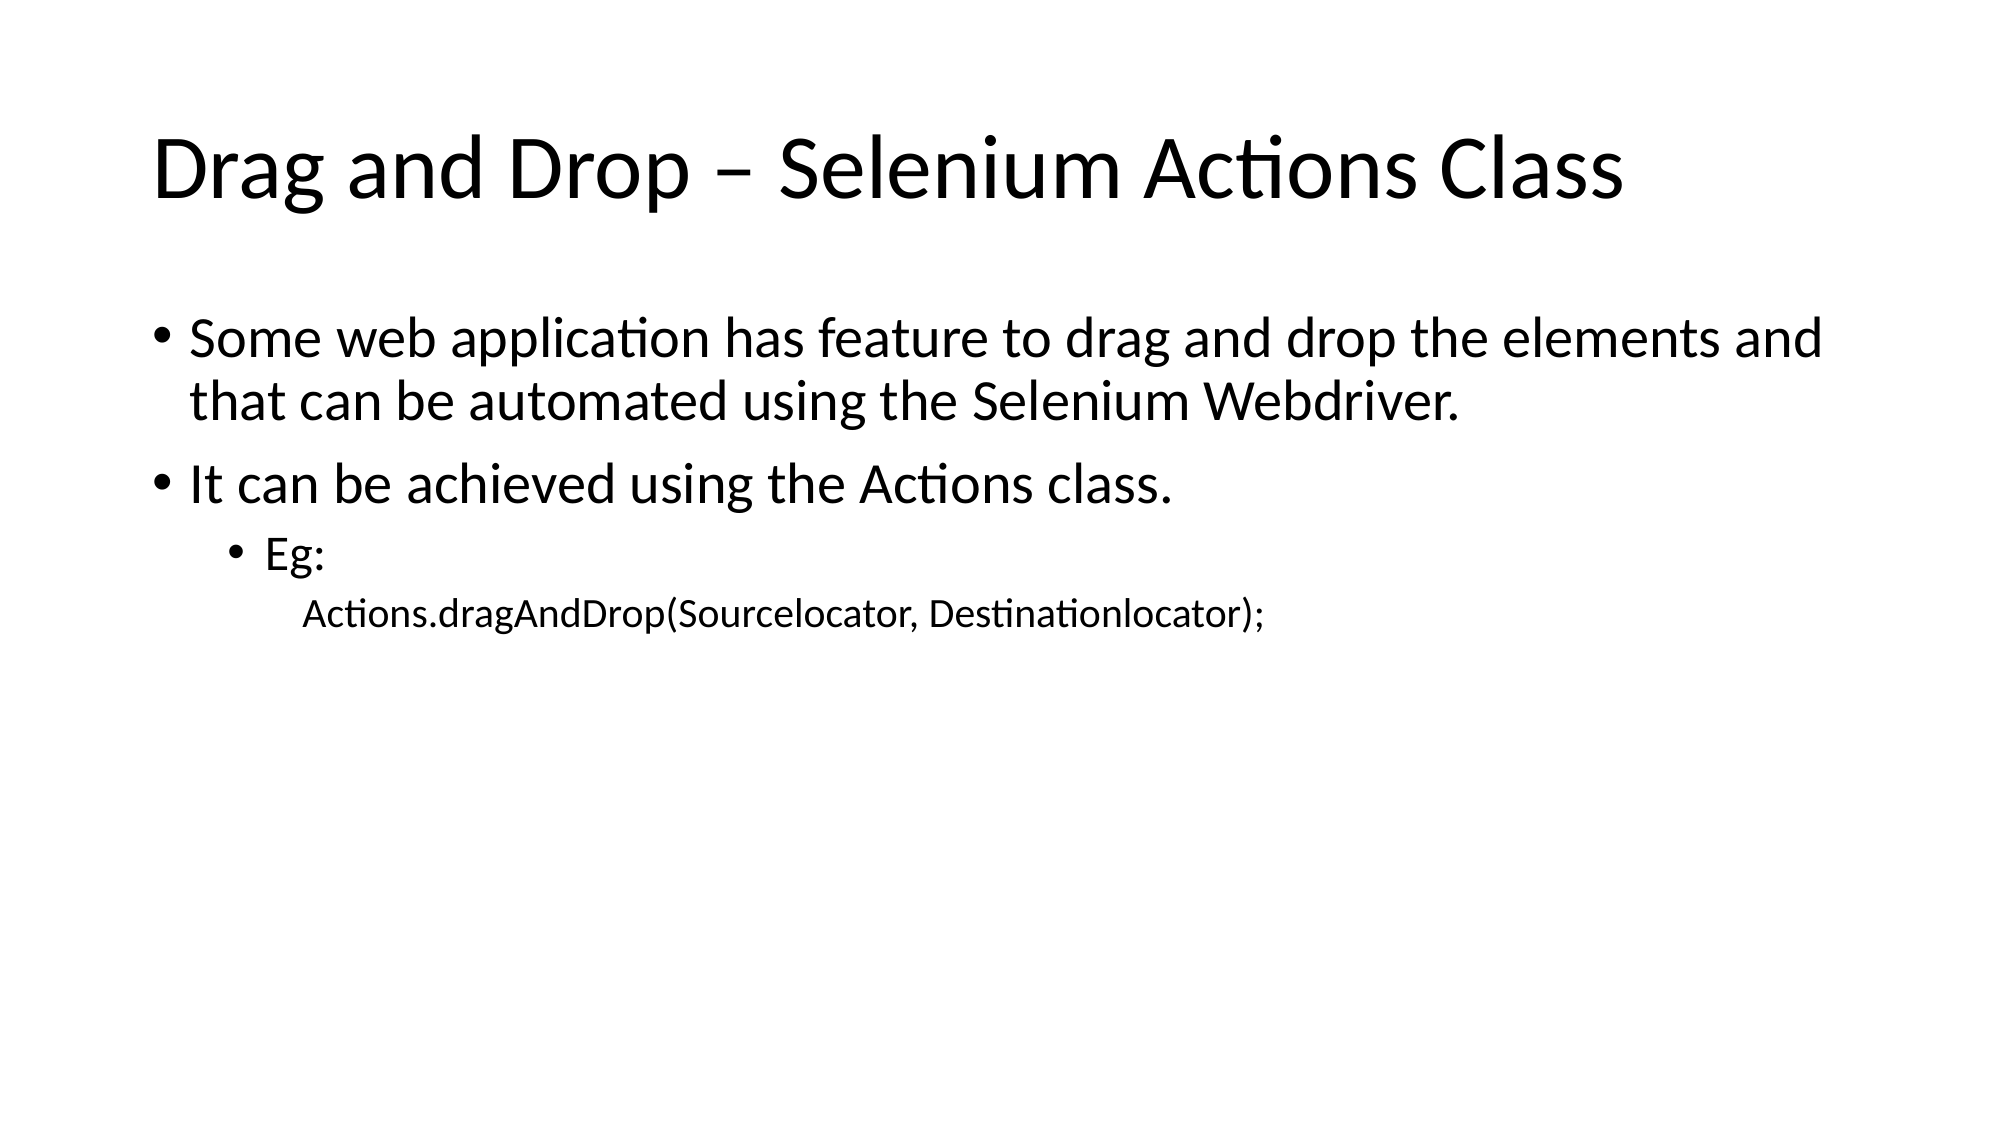

# Drag and Drop – Selenium Actions Class
Some web application has feature to drag and drop the elements and that can be automated using the Selenium Webdriver.
It can be achieved using the Actions class.
Eg:
Actions.dragAndDrop(Sourcelocator, Destinationlocator);